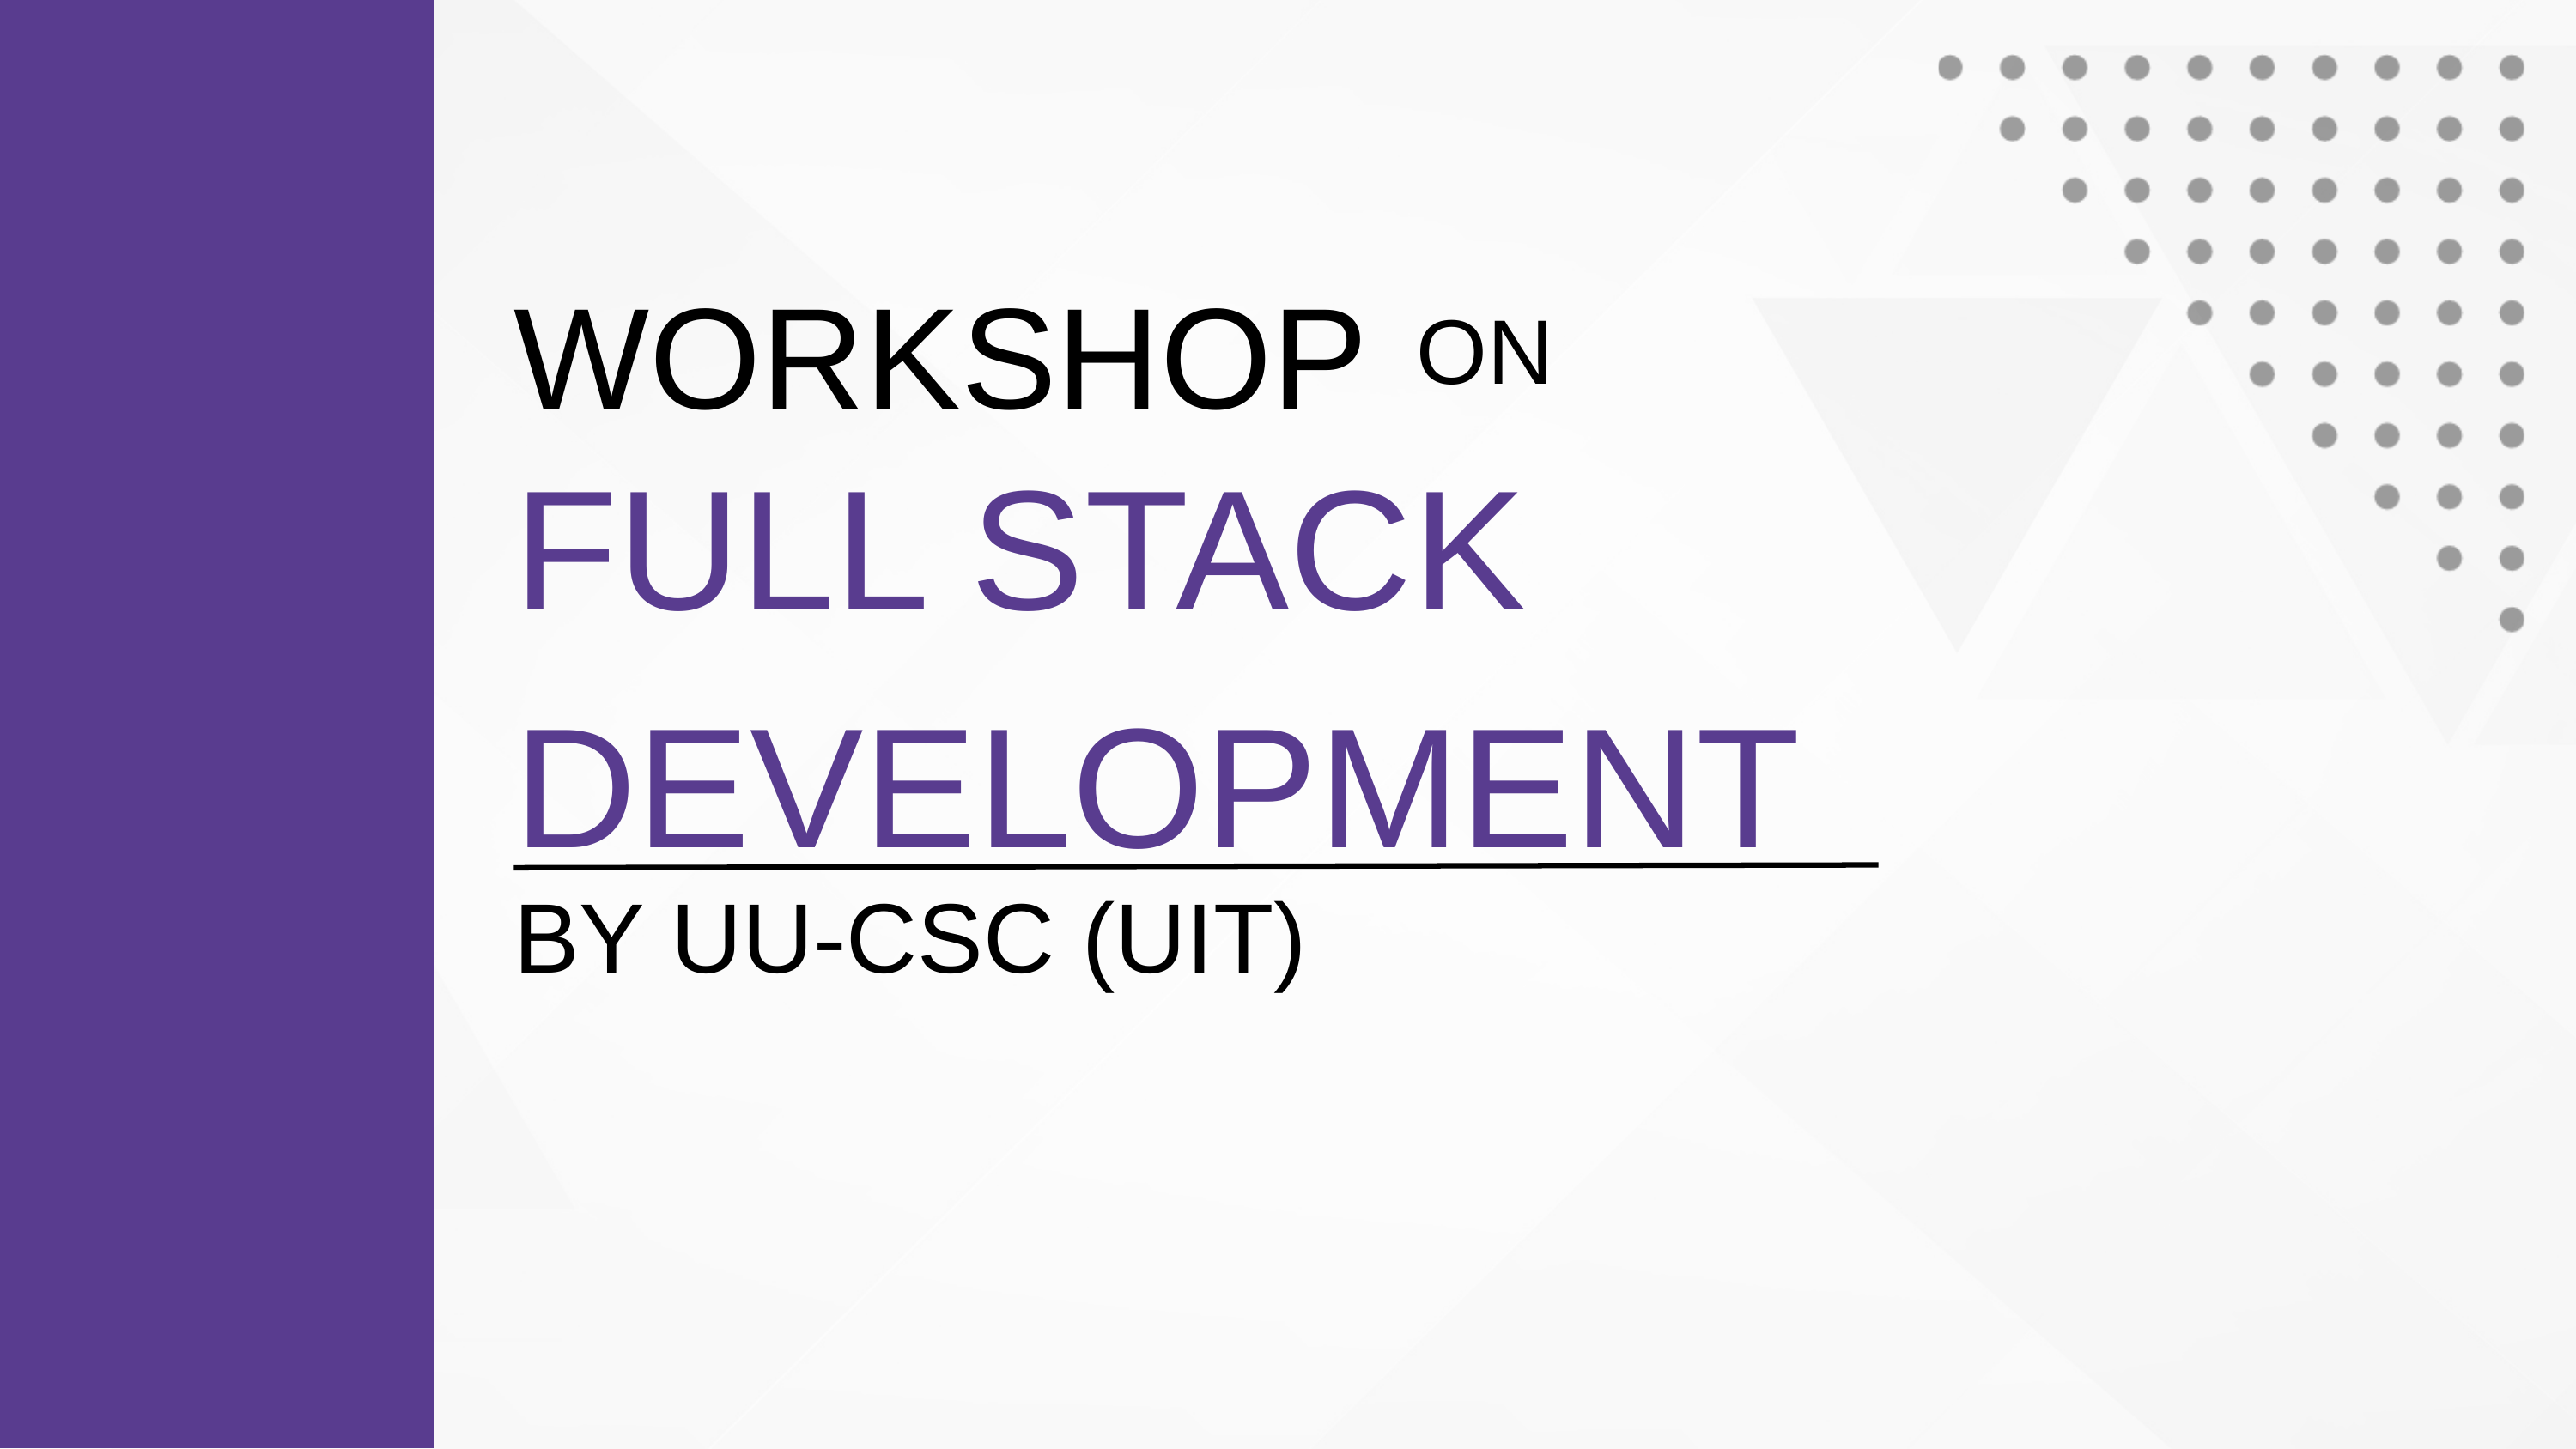

WORKSHOP
ON
FULL STACK DEVELOPMENT
BY UU-CSC (UIT)